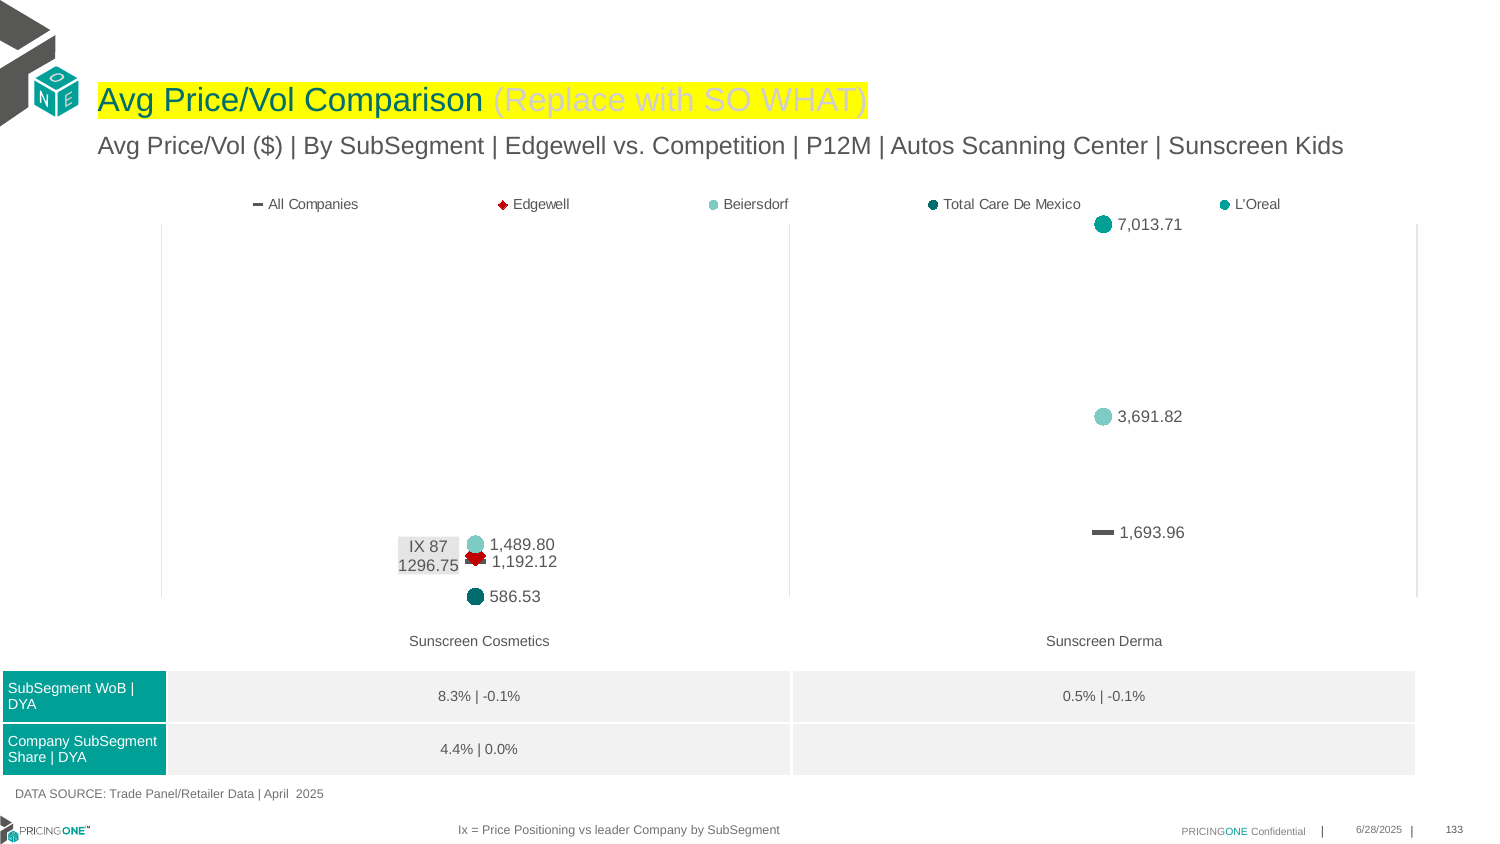

# Avg Price/Vol Comparison (Replace with SO WHAT)
Avg Price/Vol ($) | By SubSegment | Edgewell vs. Competition | P12M | Autos Scanning Center | Sunscreen Kids

### Chart

| Category | All Companies | Edgewell | Beiersdorf | Total Care De Mexico | L'Oreal |
|---|---|---|---|---|---|
| IX 87 | 1192.12 | 1296.75 | 1489.8 | 586.53 | None |
| None | 1693.96 | None | 3691.82 | None | 7013.71 |
|  | Sunscreen Cosmetics | Sunscreen Derma |
| --- | --- | --- |
| SubSegment WoB | DYA | 8.3% | -0.1% | 0.5% | -0.1% |
| Company SubSegment Share | DYA | 4.4% | 0.0% |  |
DATA SOURCE: Trade Panel/Retailer Data | April  2025
Ix = Price Positioning vs leader Company by SubSegment
6/28/2025
133